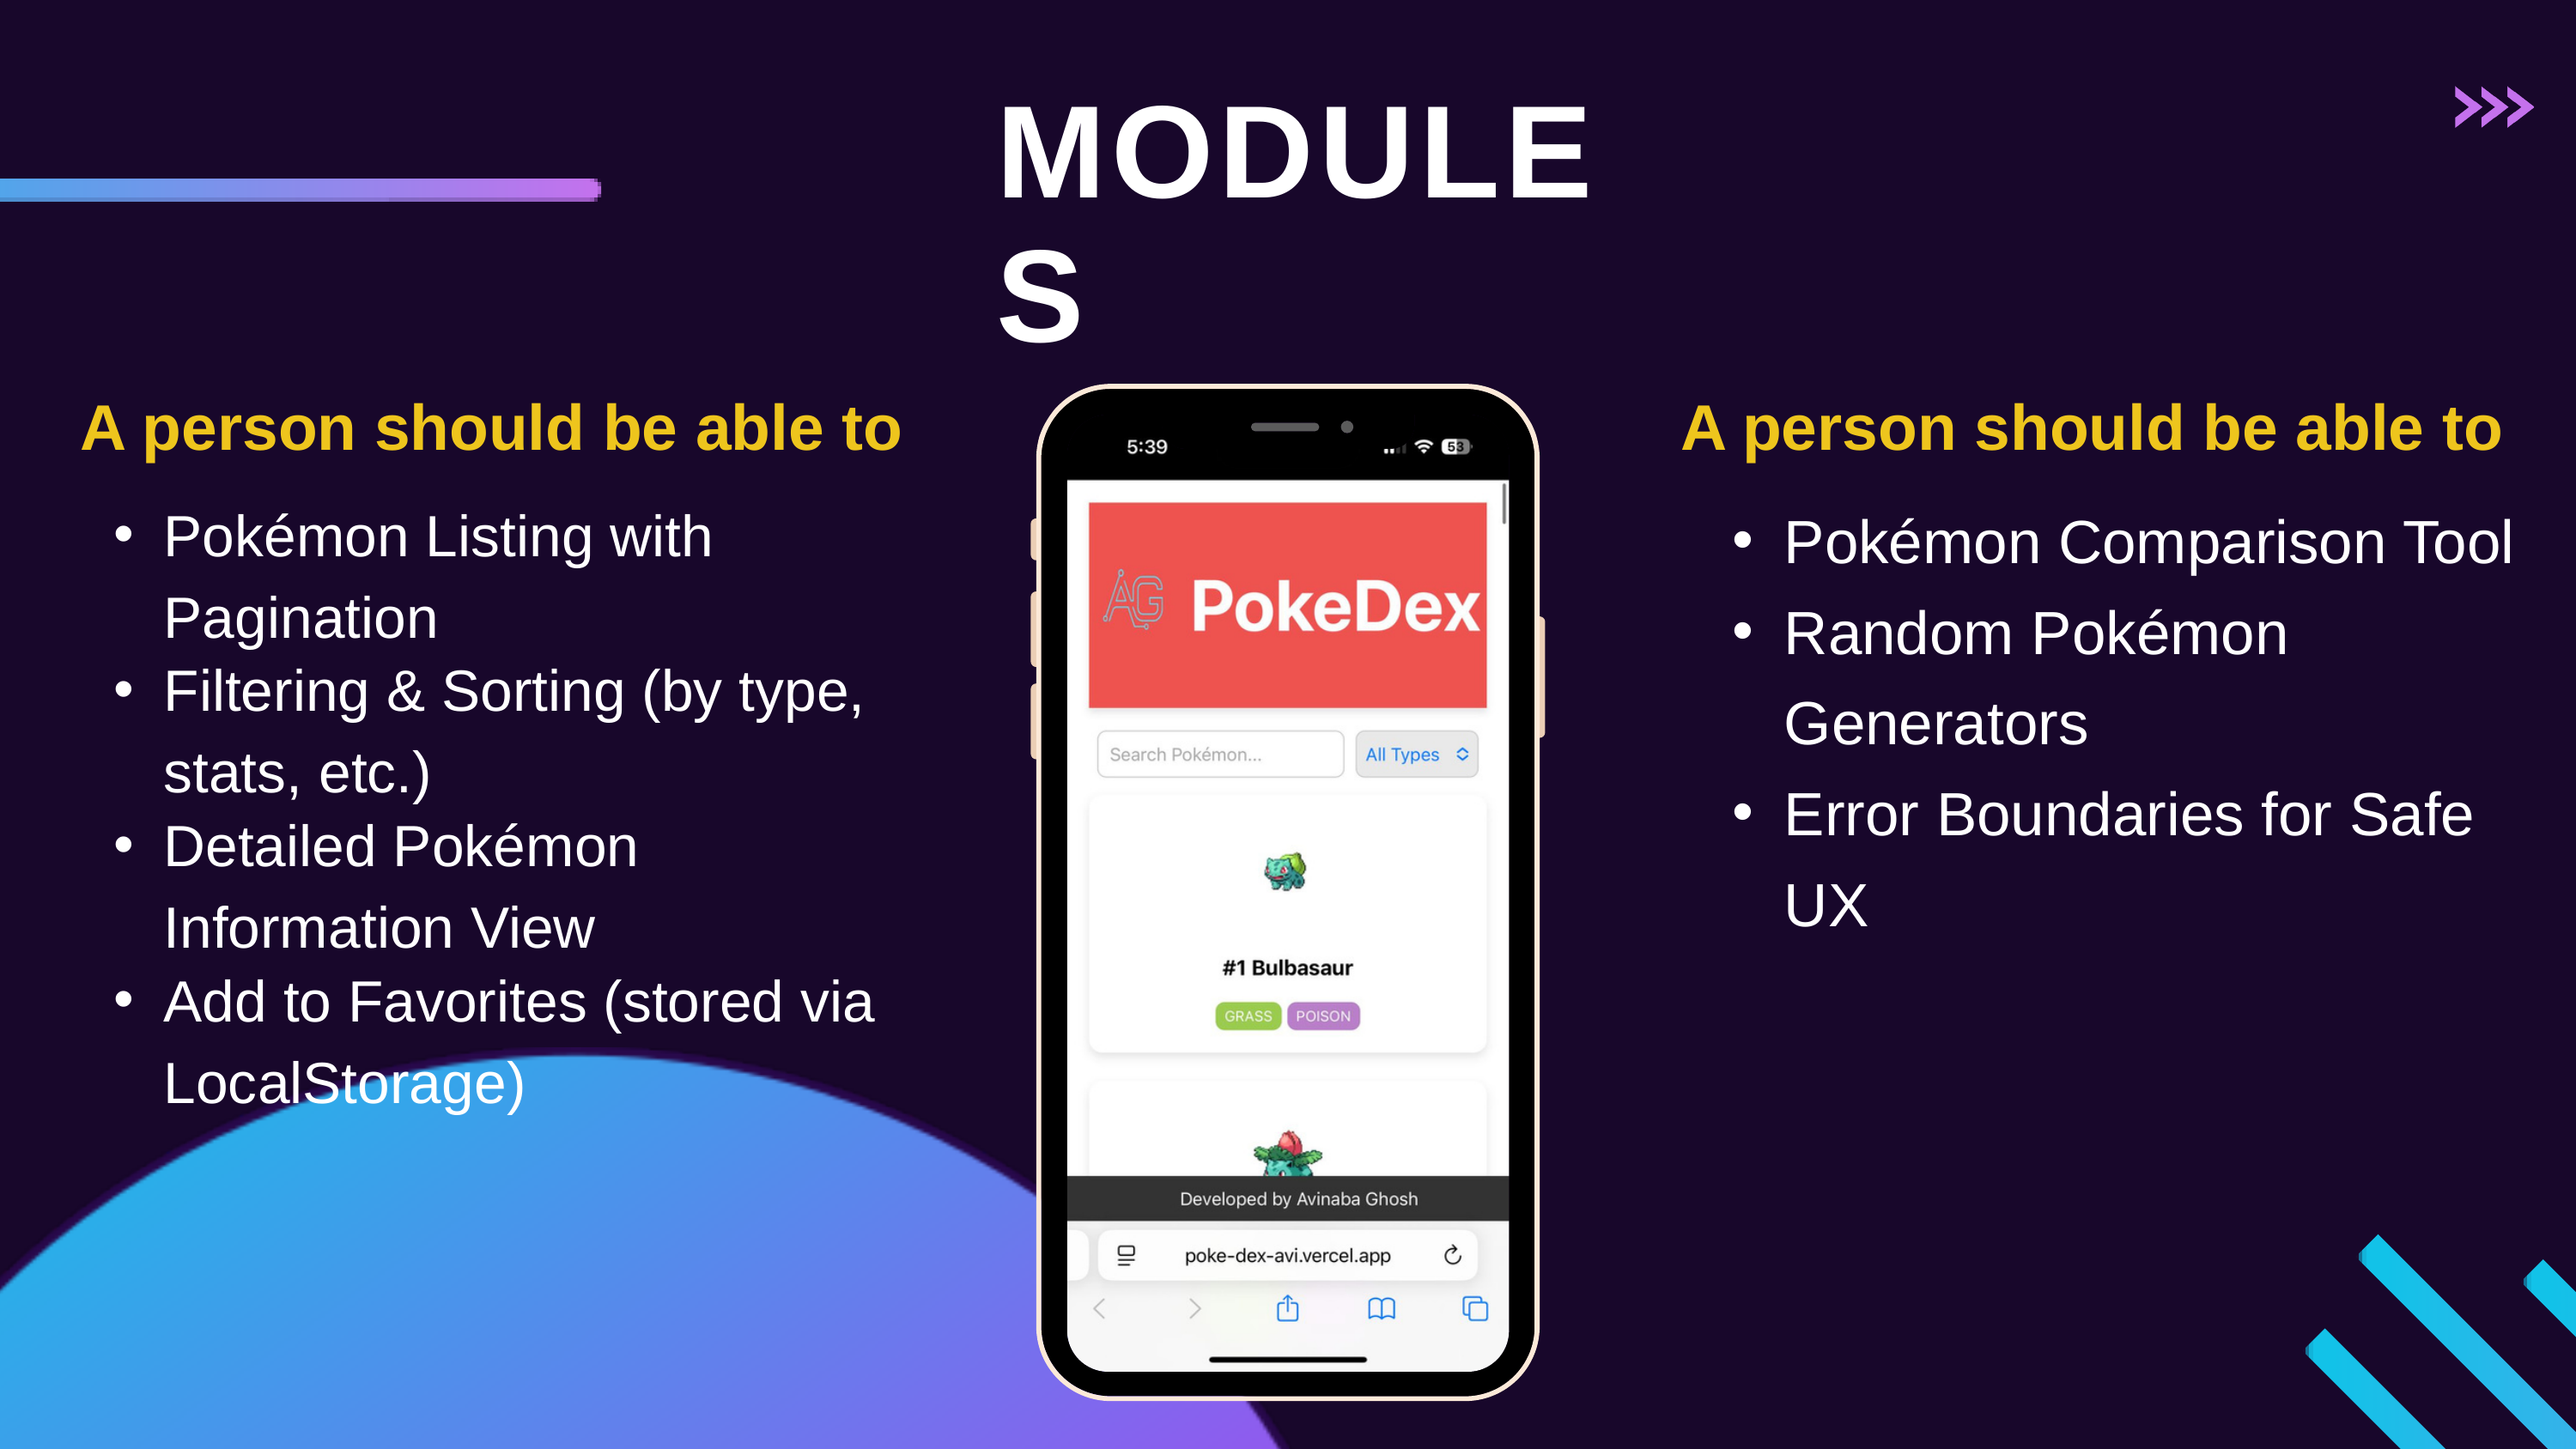

MODULES

A person should be able to
A person should be able to

Pokémon Comparison Tool
Random Pokémon Generators
Error Boundaries for Safe UX

Pokémon Listing with Pagination
Filtering & Sorting (by type, stats, etc.)
Detailed Pokémon Information View
Add to Favorites (stored via LocalStorage)